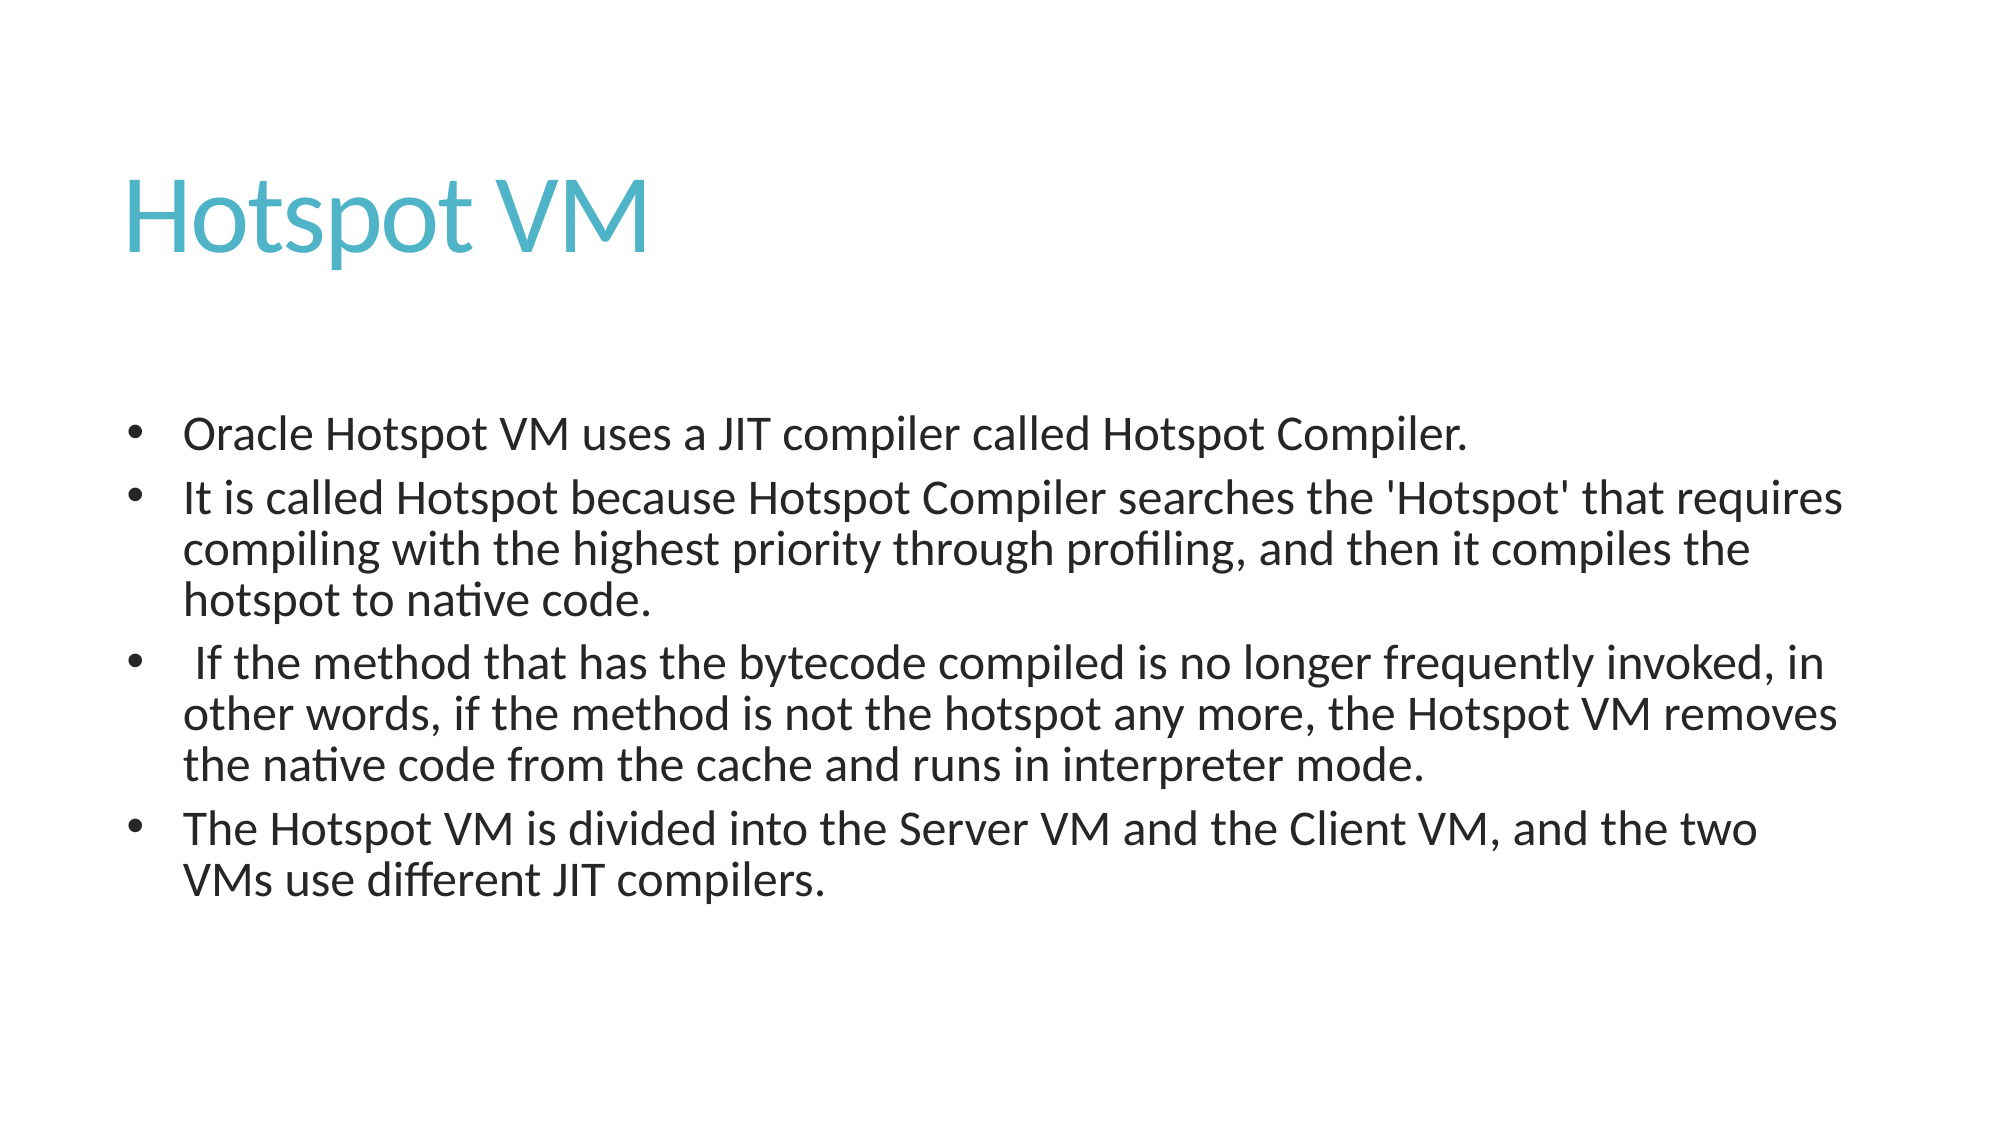

# Hotspot VM

Oracle Hotspot VM uses a JIT compiler called Hotspot Compiler.
It is called Hotspot because Hotspot Compiler searches the 'Hotspot' that requires compiling with the highest priority through profiling, and then it compiles the hotspot to native code.
 If the method that has the bytecode compiled is no longer frequently invoked, in other words, if the method is not the hotspot any more, the Hotspot VM removes the native code from the cache and runs in interpreter mode.
The Hotspot VM is divided into the Server VM and the Client VM, and the two VMs use different JIT compilers.